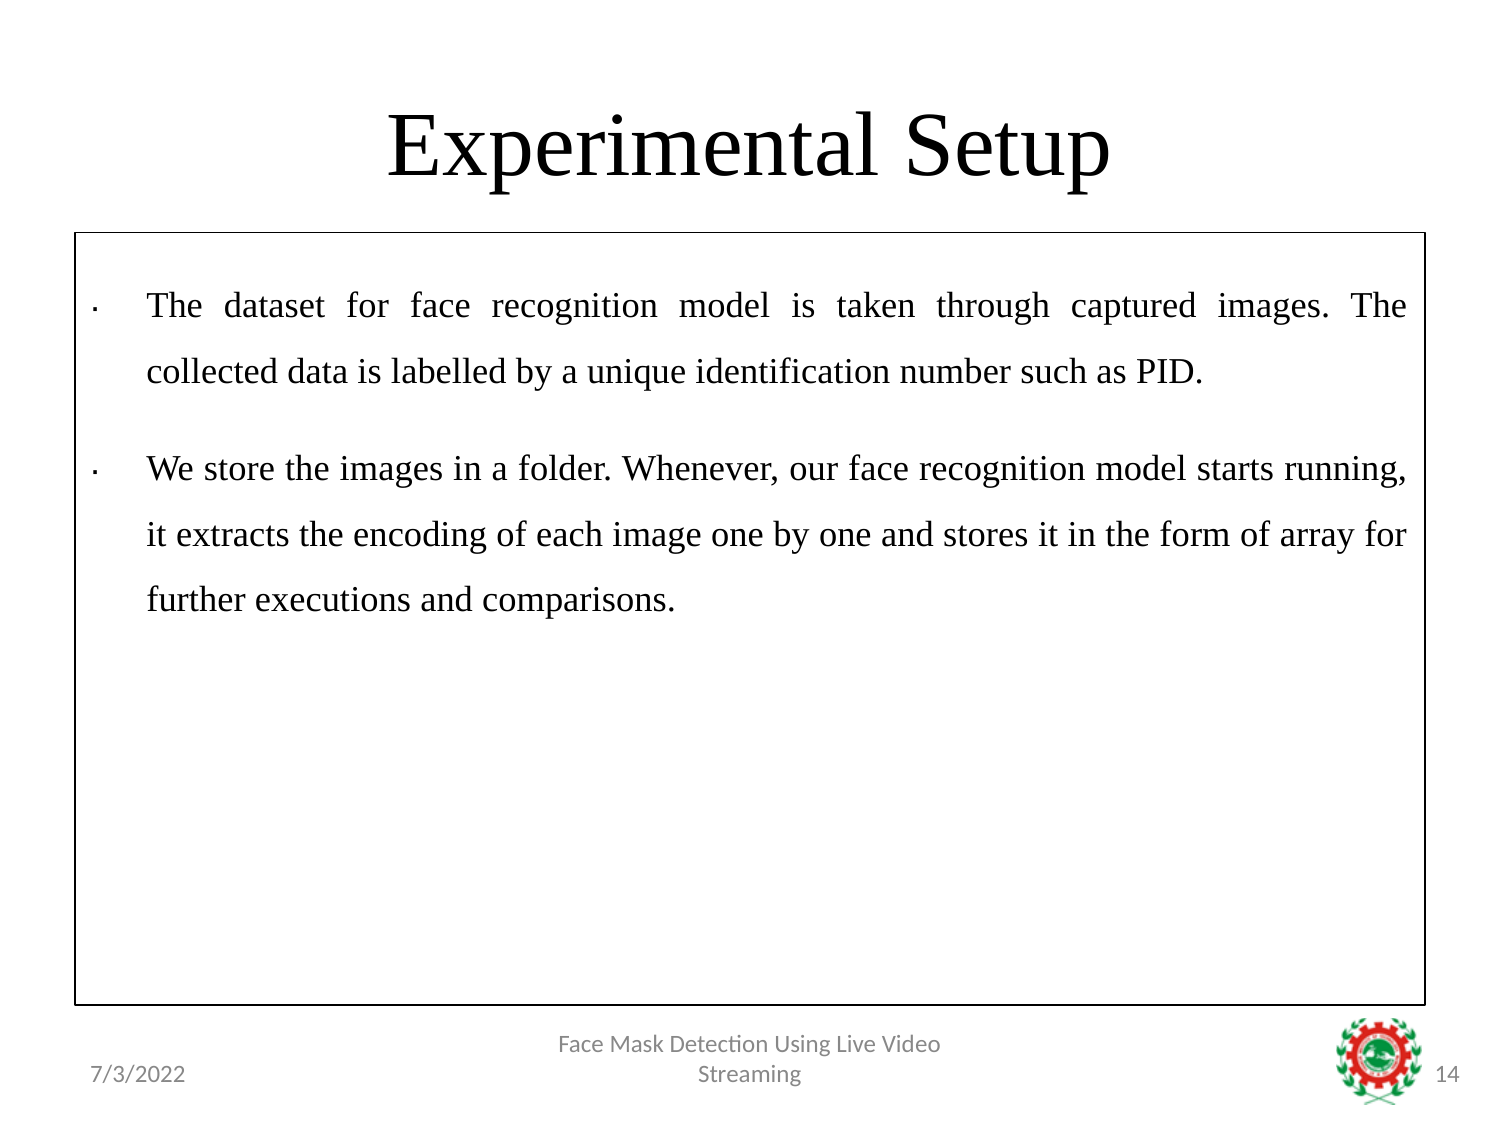

# Experimental Setup

The dataset for face recognition model is taken through captured images. The collected data is labelled by a unique identification number such as PID.

We store the images in a folder. Whenever, our face recognition model starts running, it extracts the encoding of each image one by one and stores it in the form of array for further executions and comparisons.
7/3/2022
Face Mask Detection Using Live Video Streaming

14